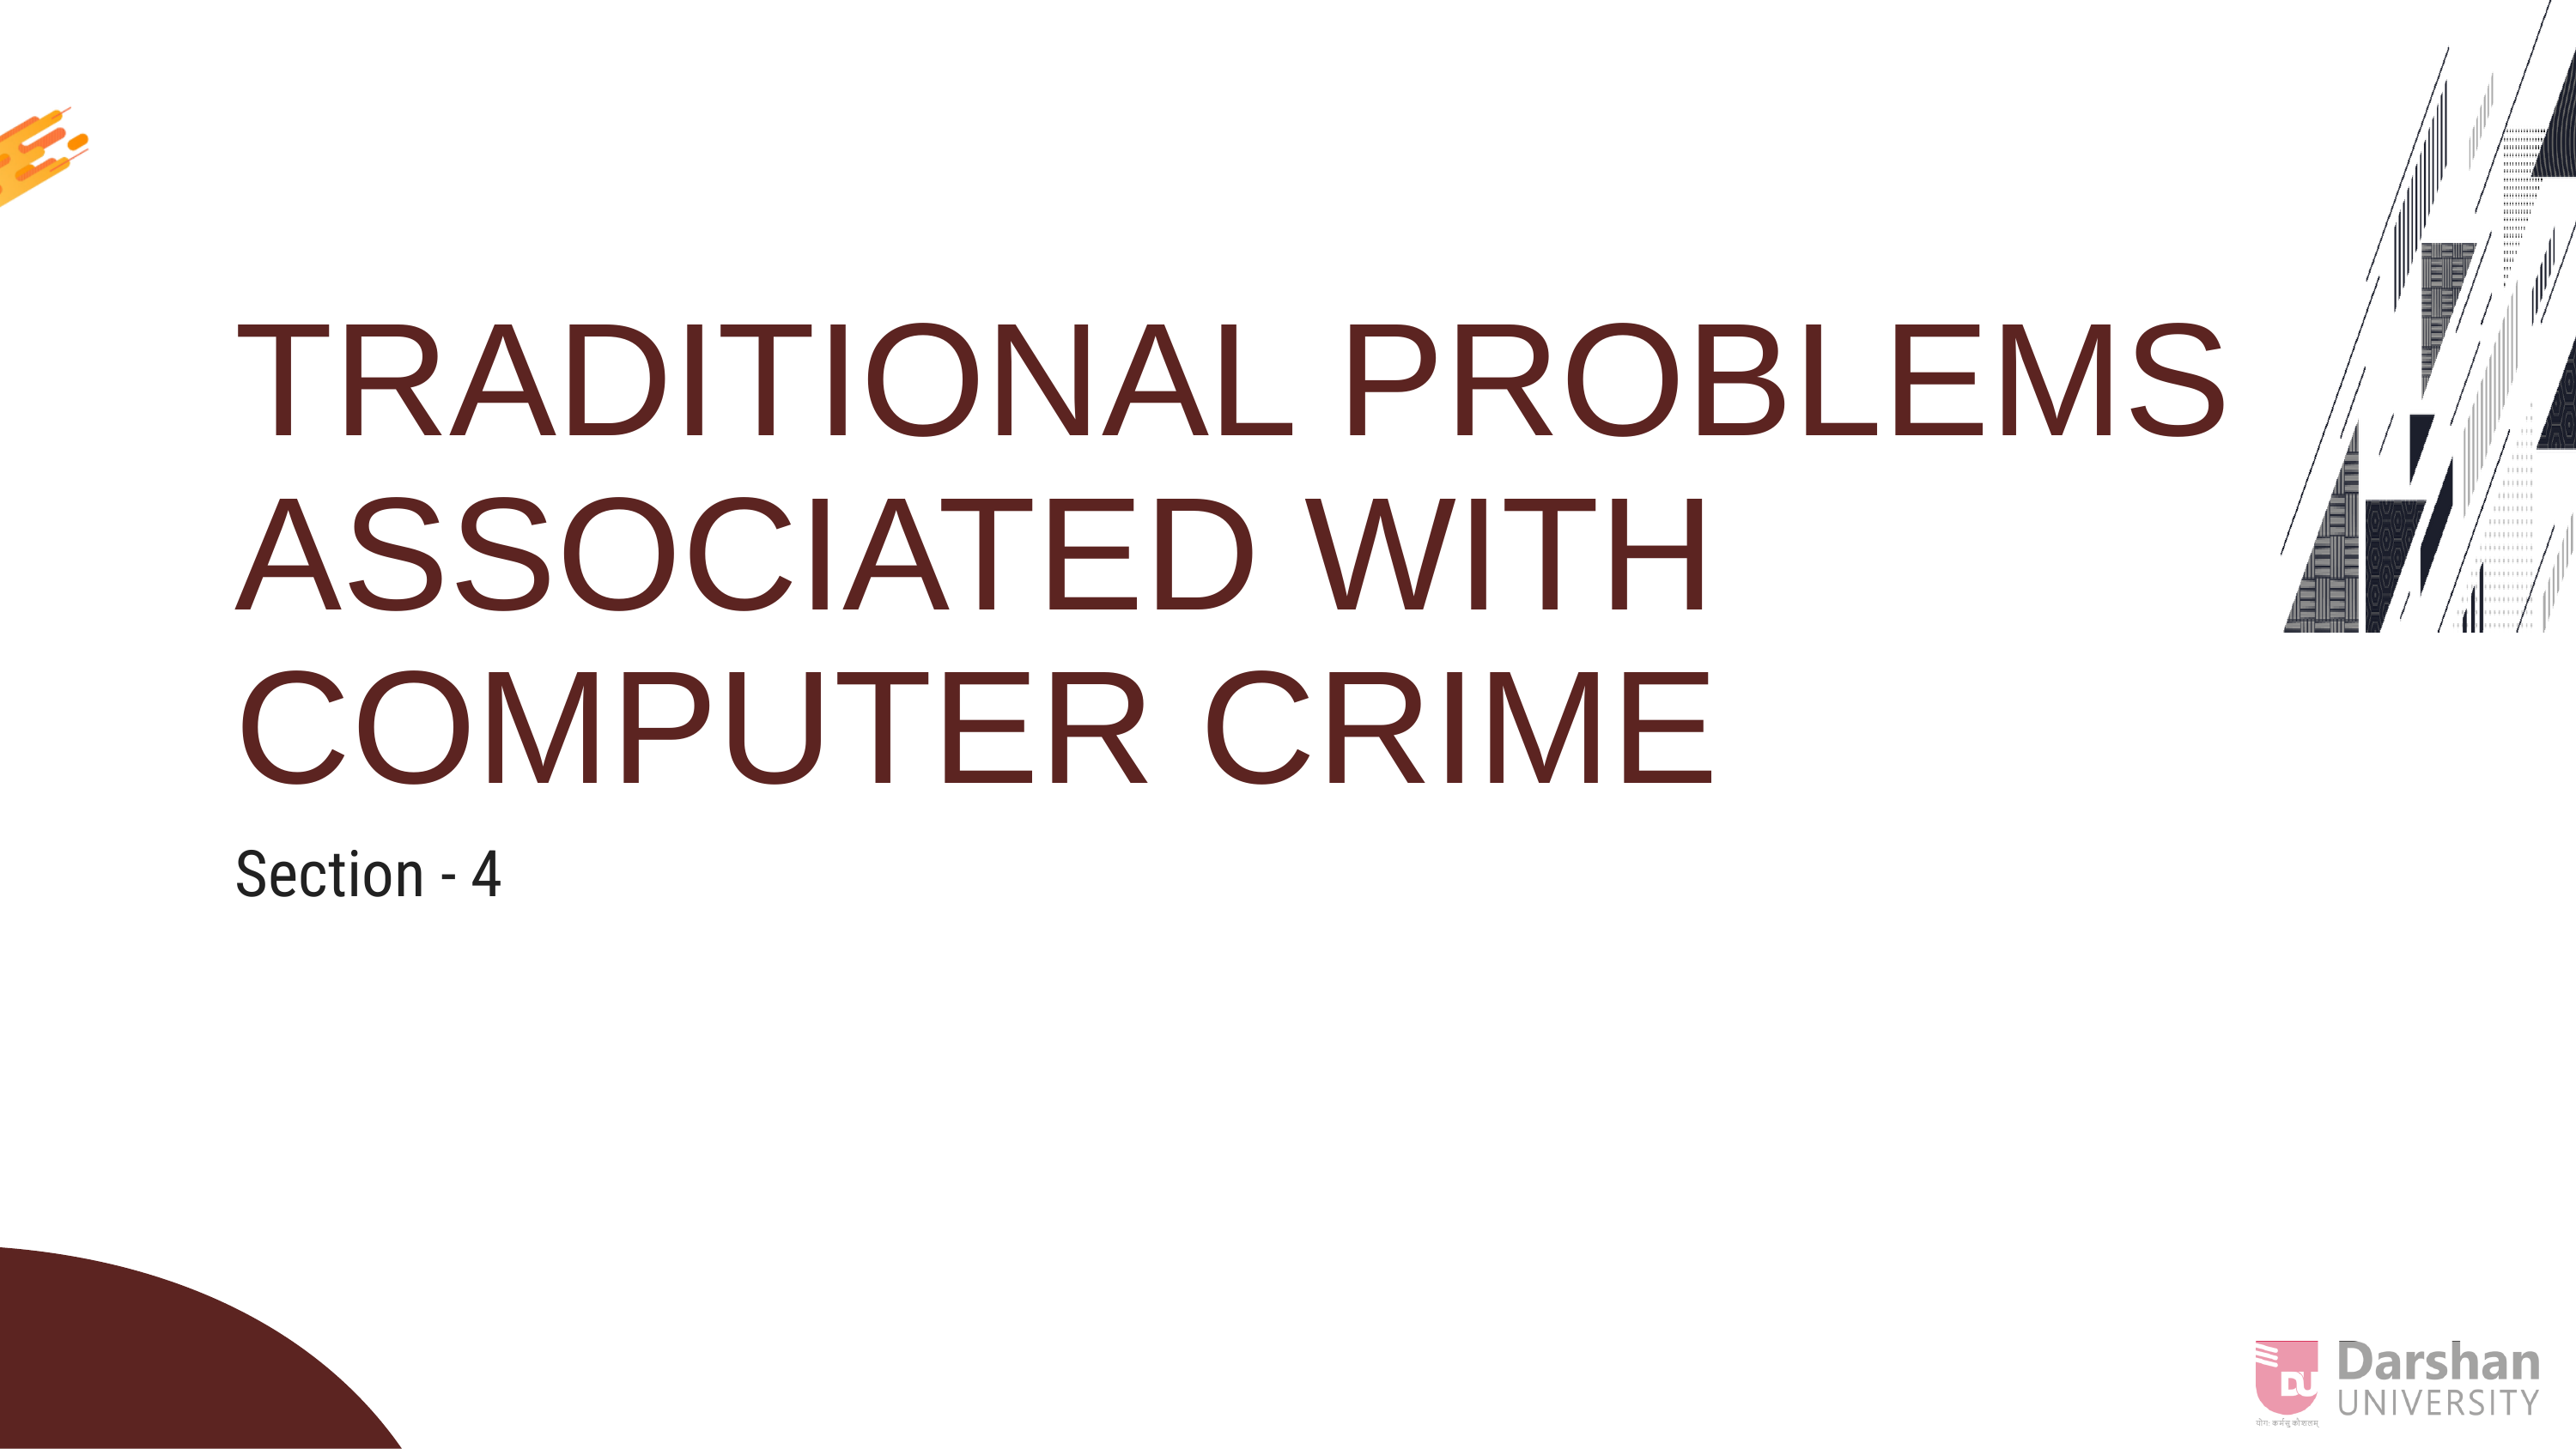

TRADITIONAL PROBLEMS ASSOCIATED WITH
COMPUTER CRIME
Section - 4